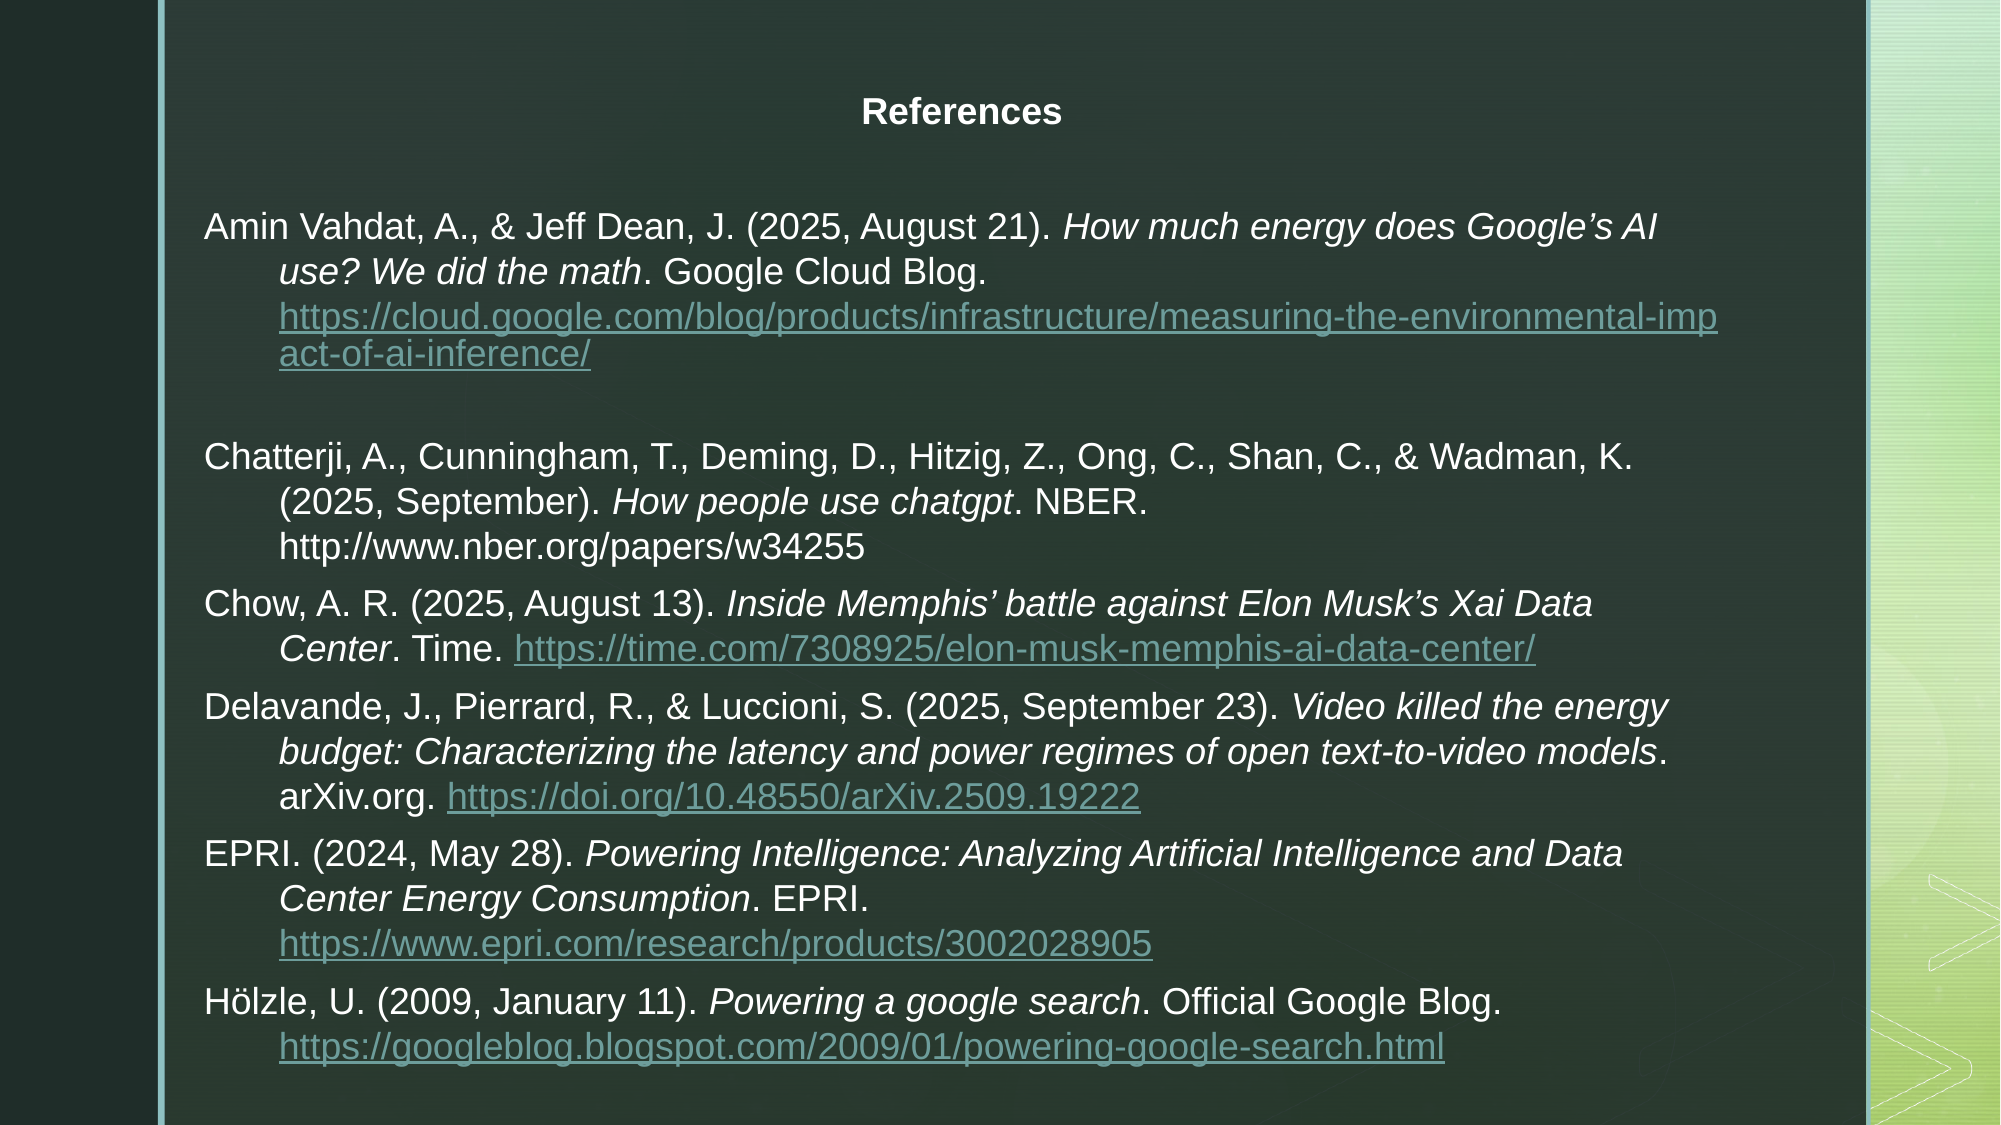

References

Amin Vahdat, A., & Jeff Dean, J. (2025, August 21). How much energy does Google’s AI use? We did the math. Google Cloud Blog. https://cloud.google.com/blog/products/infrastructure/measuring-the-environmental-impact-of-ai-inference/
Chatterji, A., Cunningham, T., Deming, D., Hitzig, Z., Ong, C., Shan, C., & Wadman, K. (2025, September). How people use chatgpt. NBER. http://www.nber.org/papers/w34255
Chow, A. R. (2025, August 13). Inside Memphis’ battle against Elon Musk’s Xai Data Center. Time. https://time.com/7308925/elon-musk-memphis-ai-data-center/
Delavande, J., Pierrard, R., & Luccioni, S. (2025, September 23). Video killed the energy budget: Characterizing the latency and power regimes of open text-to-video models. arXiv.org. https://doi.org/10.48550/arXiv.2509.19222
EPRI. (2024, May 28). Powering Intelligence: Analyzing Artificial Intelligence and Data Center Energy Consumption. EPRI. https://www.epri.com/research/products/3002028905
Hölzle, U. (2009, January 11). Powering a google search. Official Google Blog. https://googleblog.blogspot.com/2009/01/powering-google-search.html